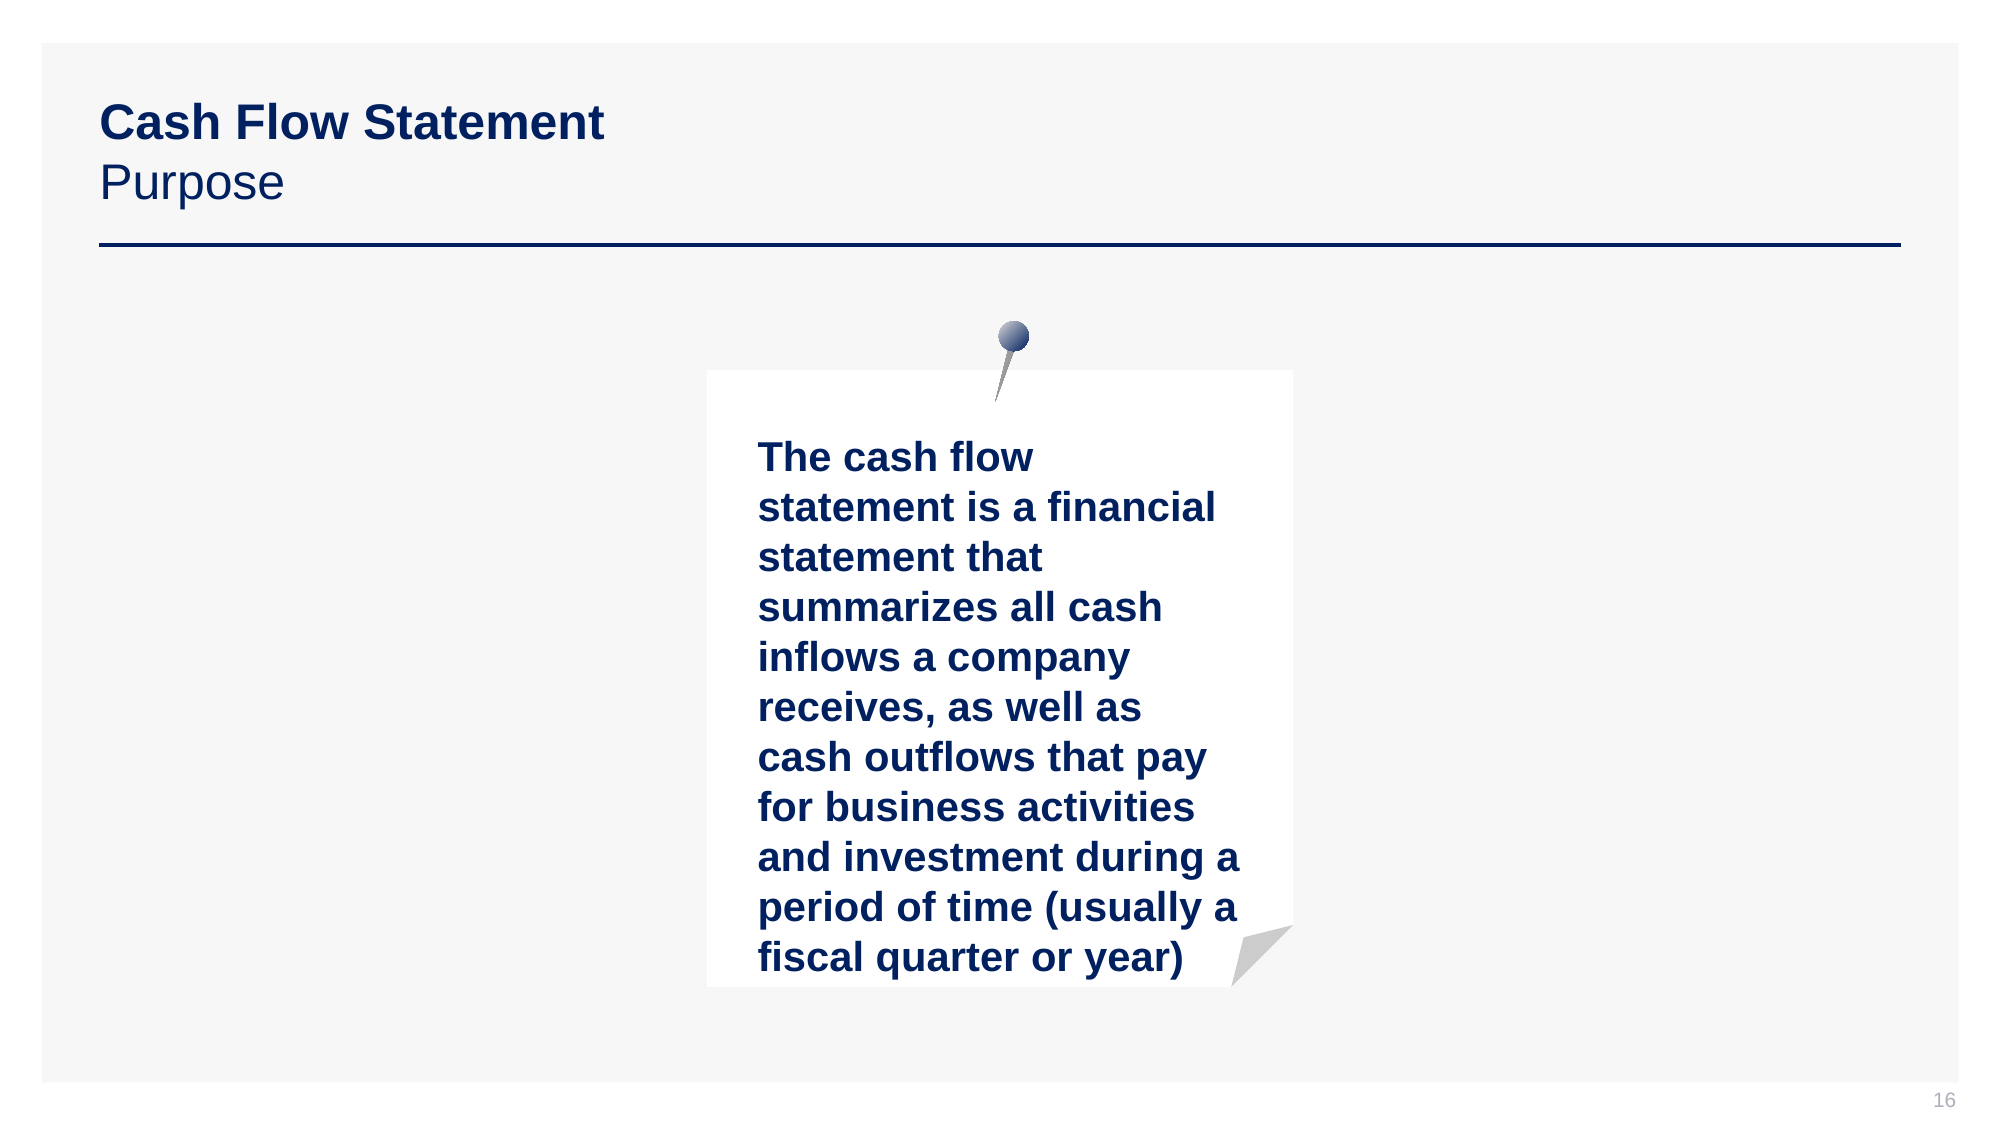

# Cash Flow Statement Purpose

The cash flow statement is a financial statement that summarizes all cash inflows a company receives, as well as cash outflows that pay for business activities and investment during a period of time (usually a fiscal quarter or year)
16